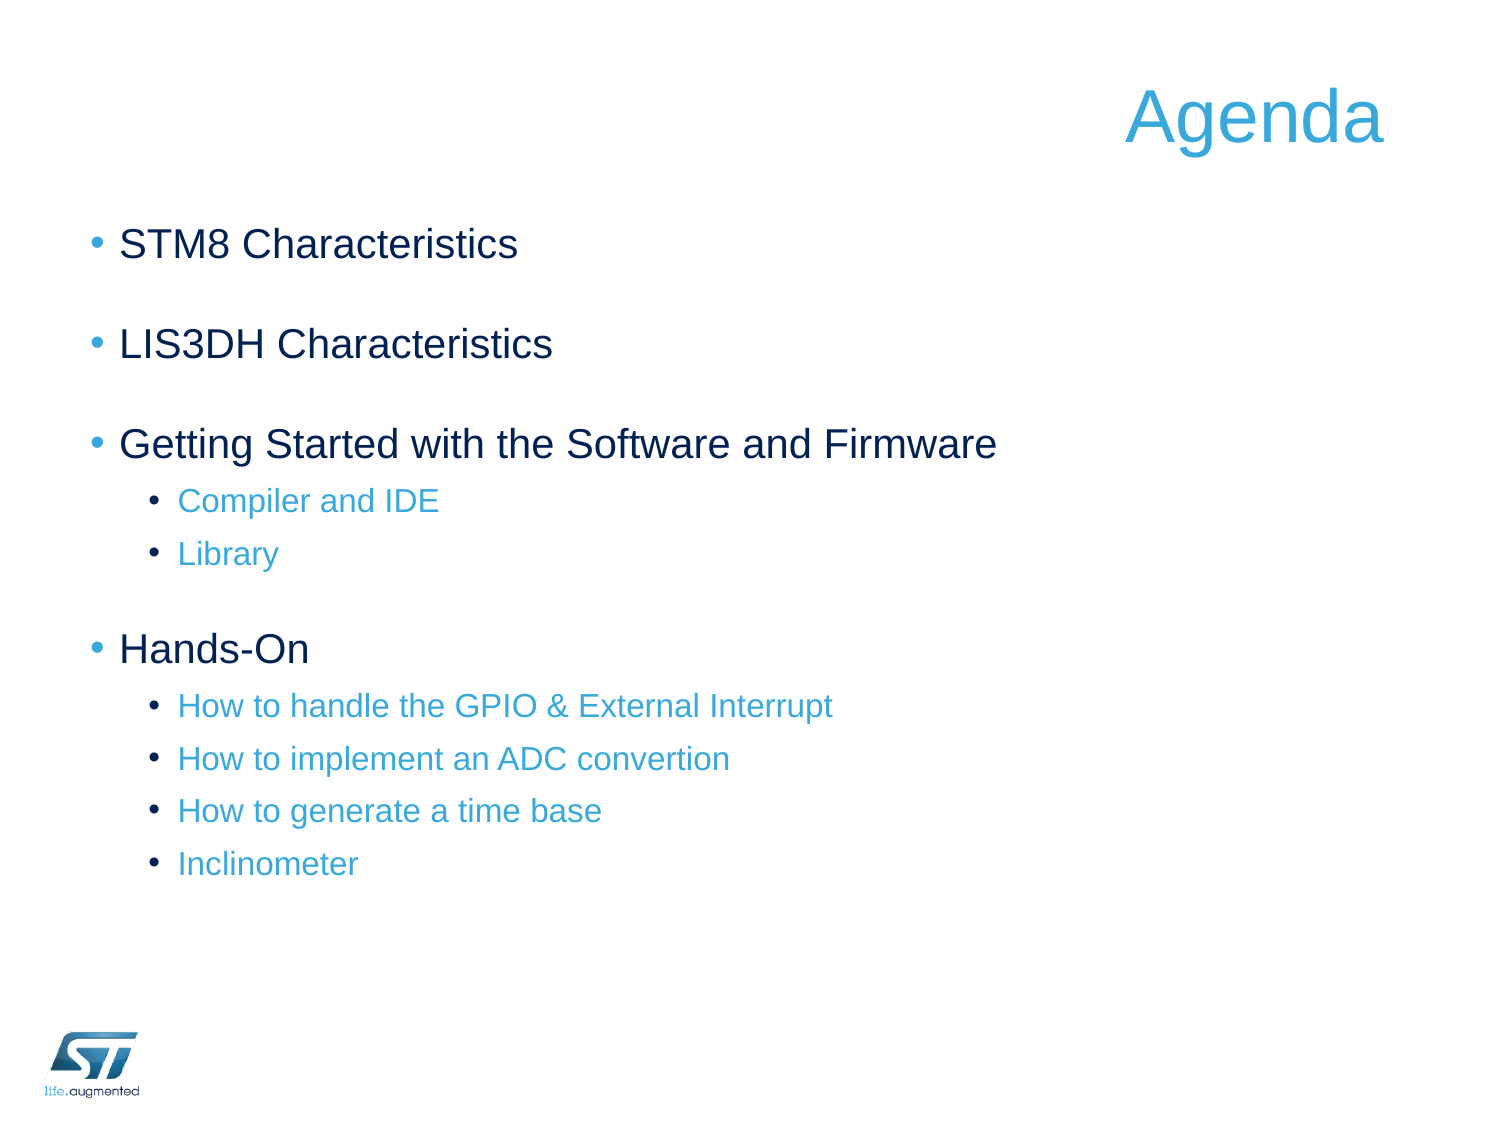

# Agenda
STM8 Characteristics
LIS3DH Characteristics
Getting Started with the Software and Firmware
Compiler and IDE
Library
Hands-On
How to handle the GPIO & External Interrupt
How to implement an ADC convertion
How to generate a time base
Inclinometer